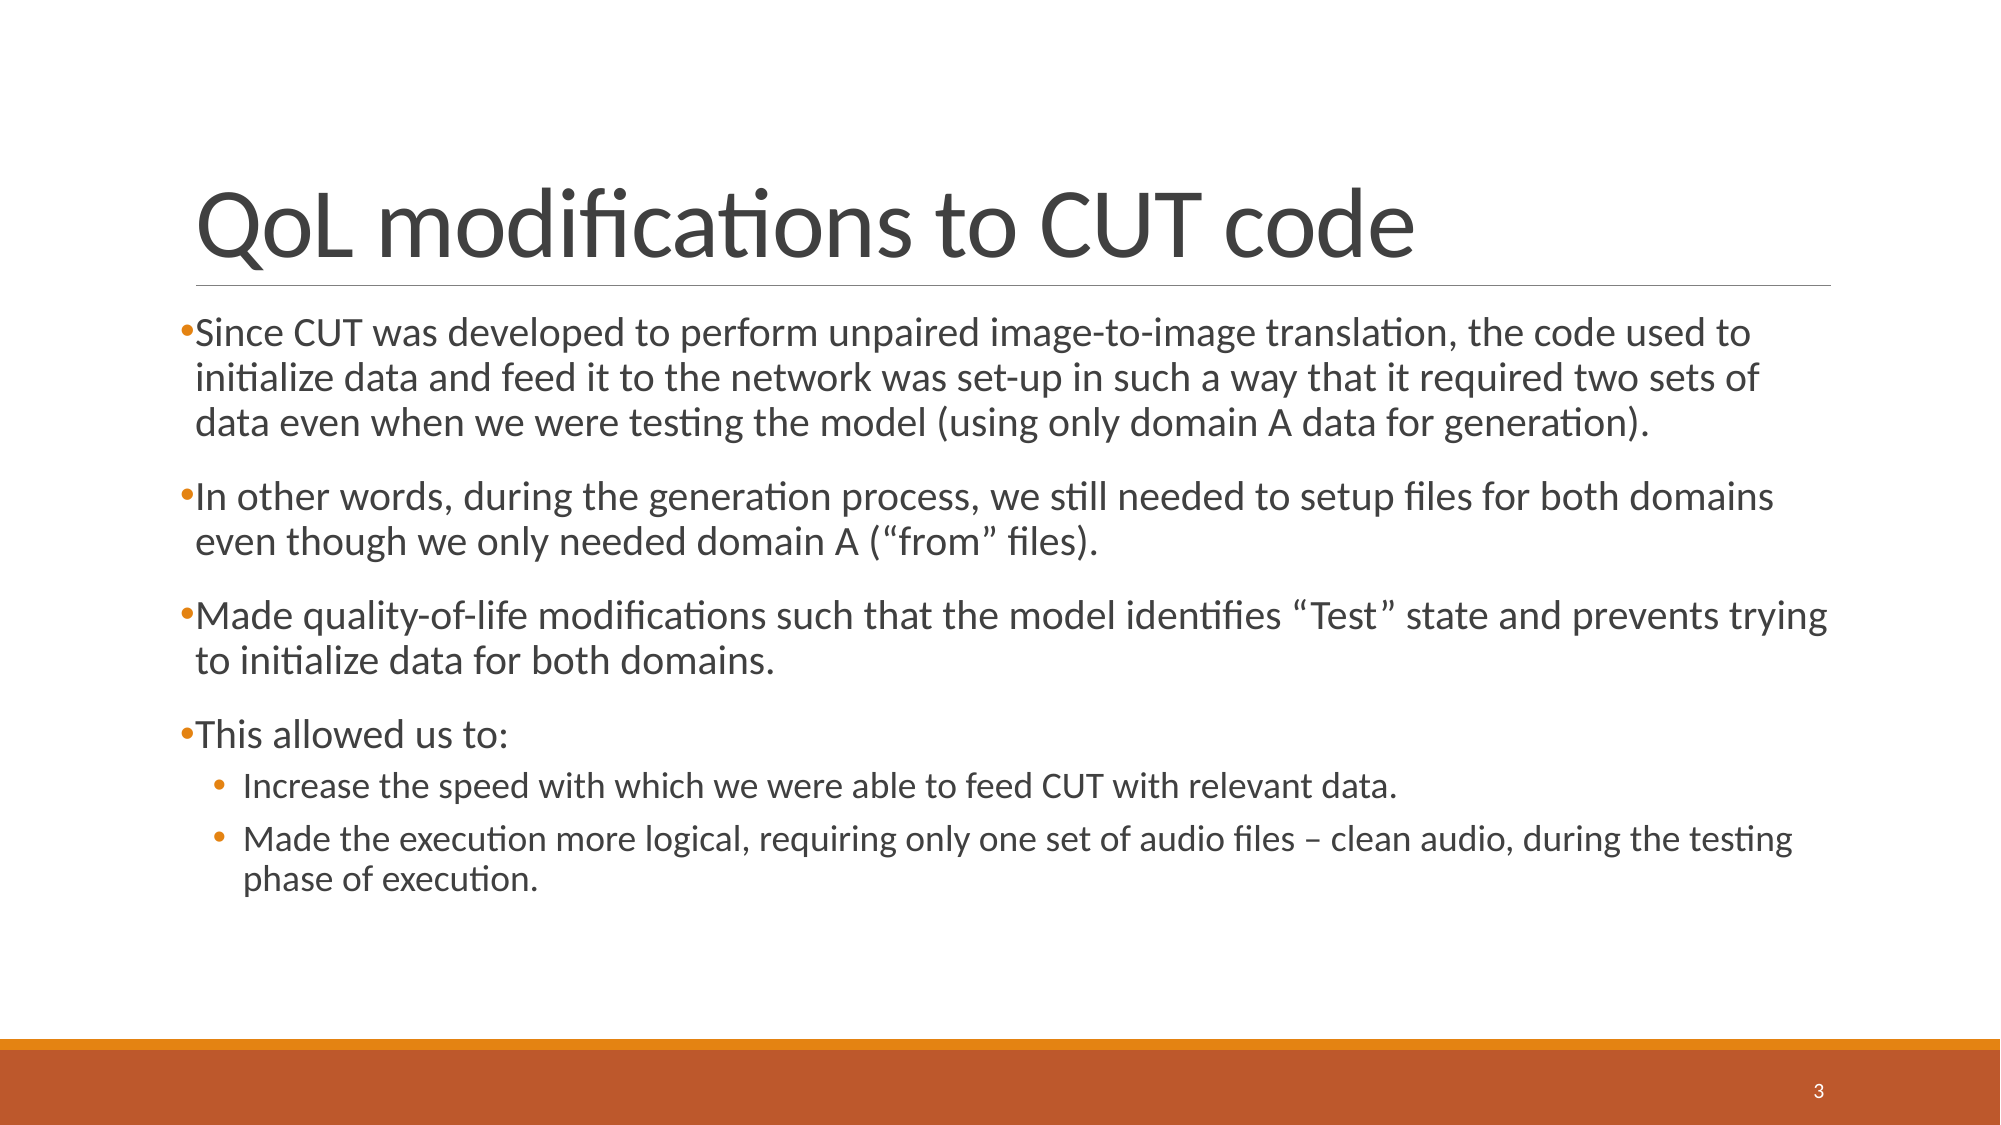

# QoL modifications to CUT code
Since CUT was developed to perform unpaired image-to-image translation, the code used to initialize data and feed it to the network was set-up in such a way that it required two sets of data even when we were testing the model (using only domain A data for generation).
In other words, during the generation process, we still needed to setup files for both domains even though we only needed domain A (“from” files).
Made quality-of-life modifications such that the model identifies “Test” state and prevents trying to initialize data for both domains.
This allowed us to:
Increase the speed with which we were able to feed CUT with relevant data.
Made the execution more logical, requiring only one set of audio files – clean audio, during the testing phase of execution.
3